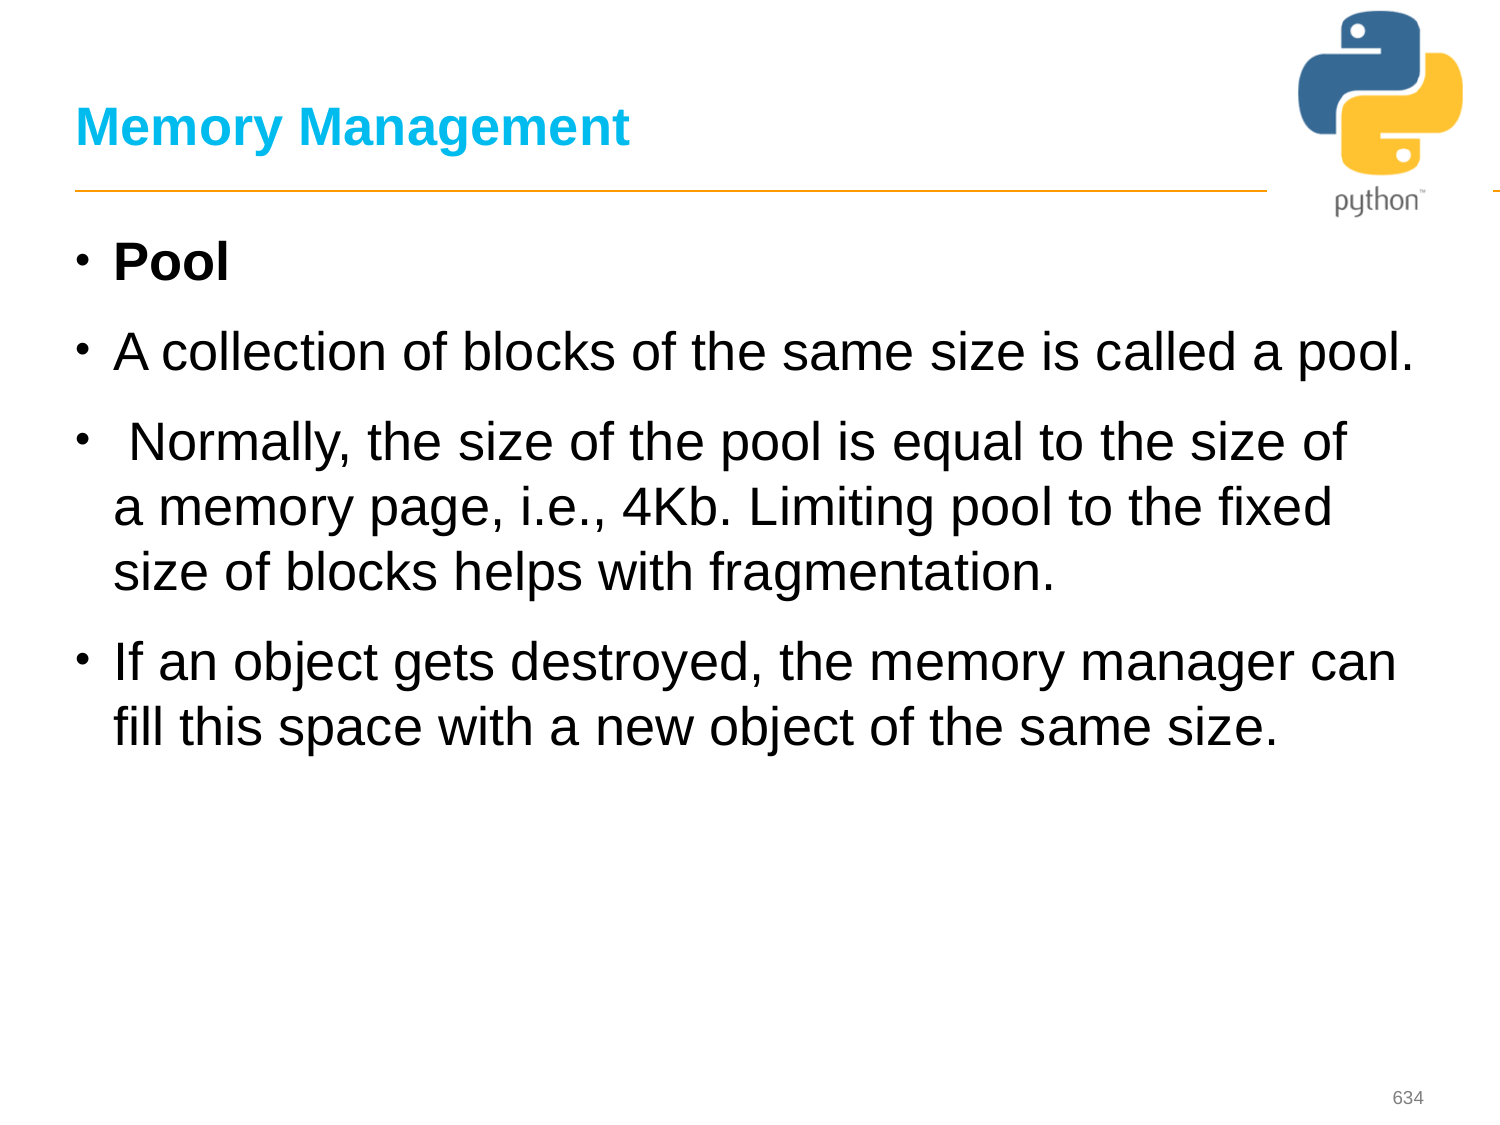

# Memory Management

Pool
A collection of blocks of the same size is called a pool.
 Normally, the size of the pool is equal to the size of a memory page, i.e., 4Kb. Limiting pool to the fixed size of blocks helps with fragmentation.
If an object gets destroyed, the memory manager can fill this space with a new object of the same size.